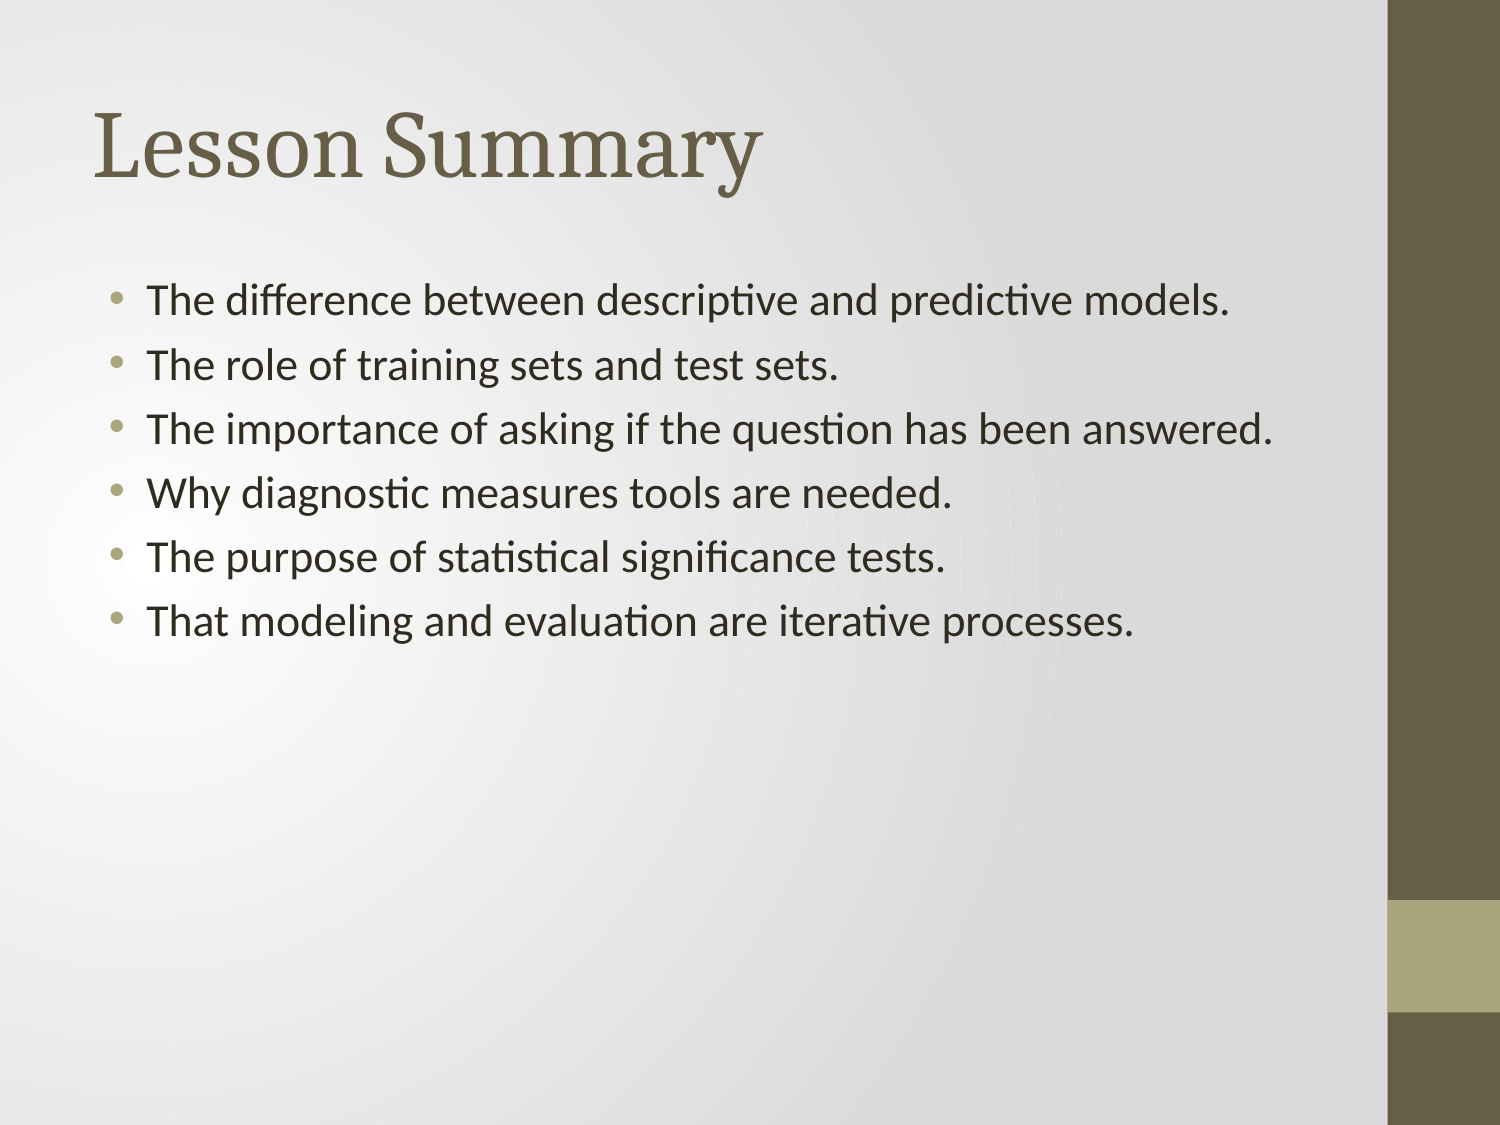

# Lesson Summary
The difference between descriptive and predictive models.
The role of training sets and test sets.
The importance of asking if the question has been answered.
Why diagnostic measures tools are needed.
The purpose of statistical significance tests.
That modeling and evaluation are iterative processes.